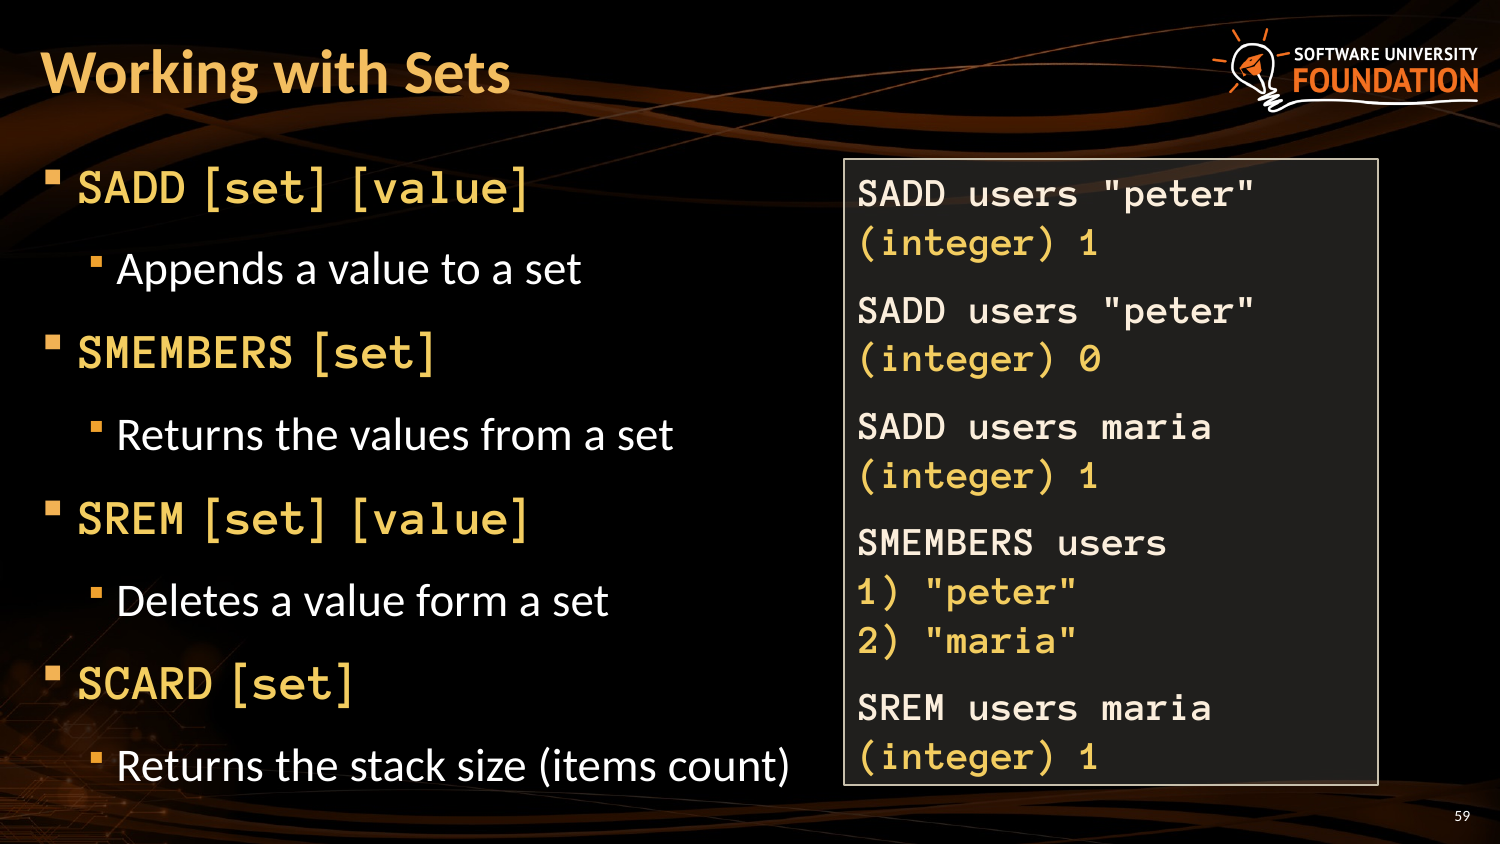

# Working with Sets
SADD [set] [value]
Appends a value to a set
SMEMBERS [set]
Returns the values from a set
SREM [set] [value]
Deletes a value form a set
SCARD [set]
Returns the stack size (items count)
SADD users "peter"
(integer) 1
SADD users "peter"
(integer) 0
SADD users maria
(integer) 1
SMEMBERS users
1) "peter"
2) "maria"
SREM users maria
(integer) 1
59